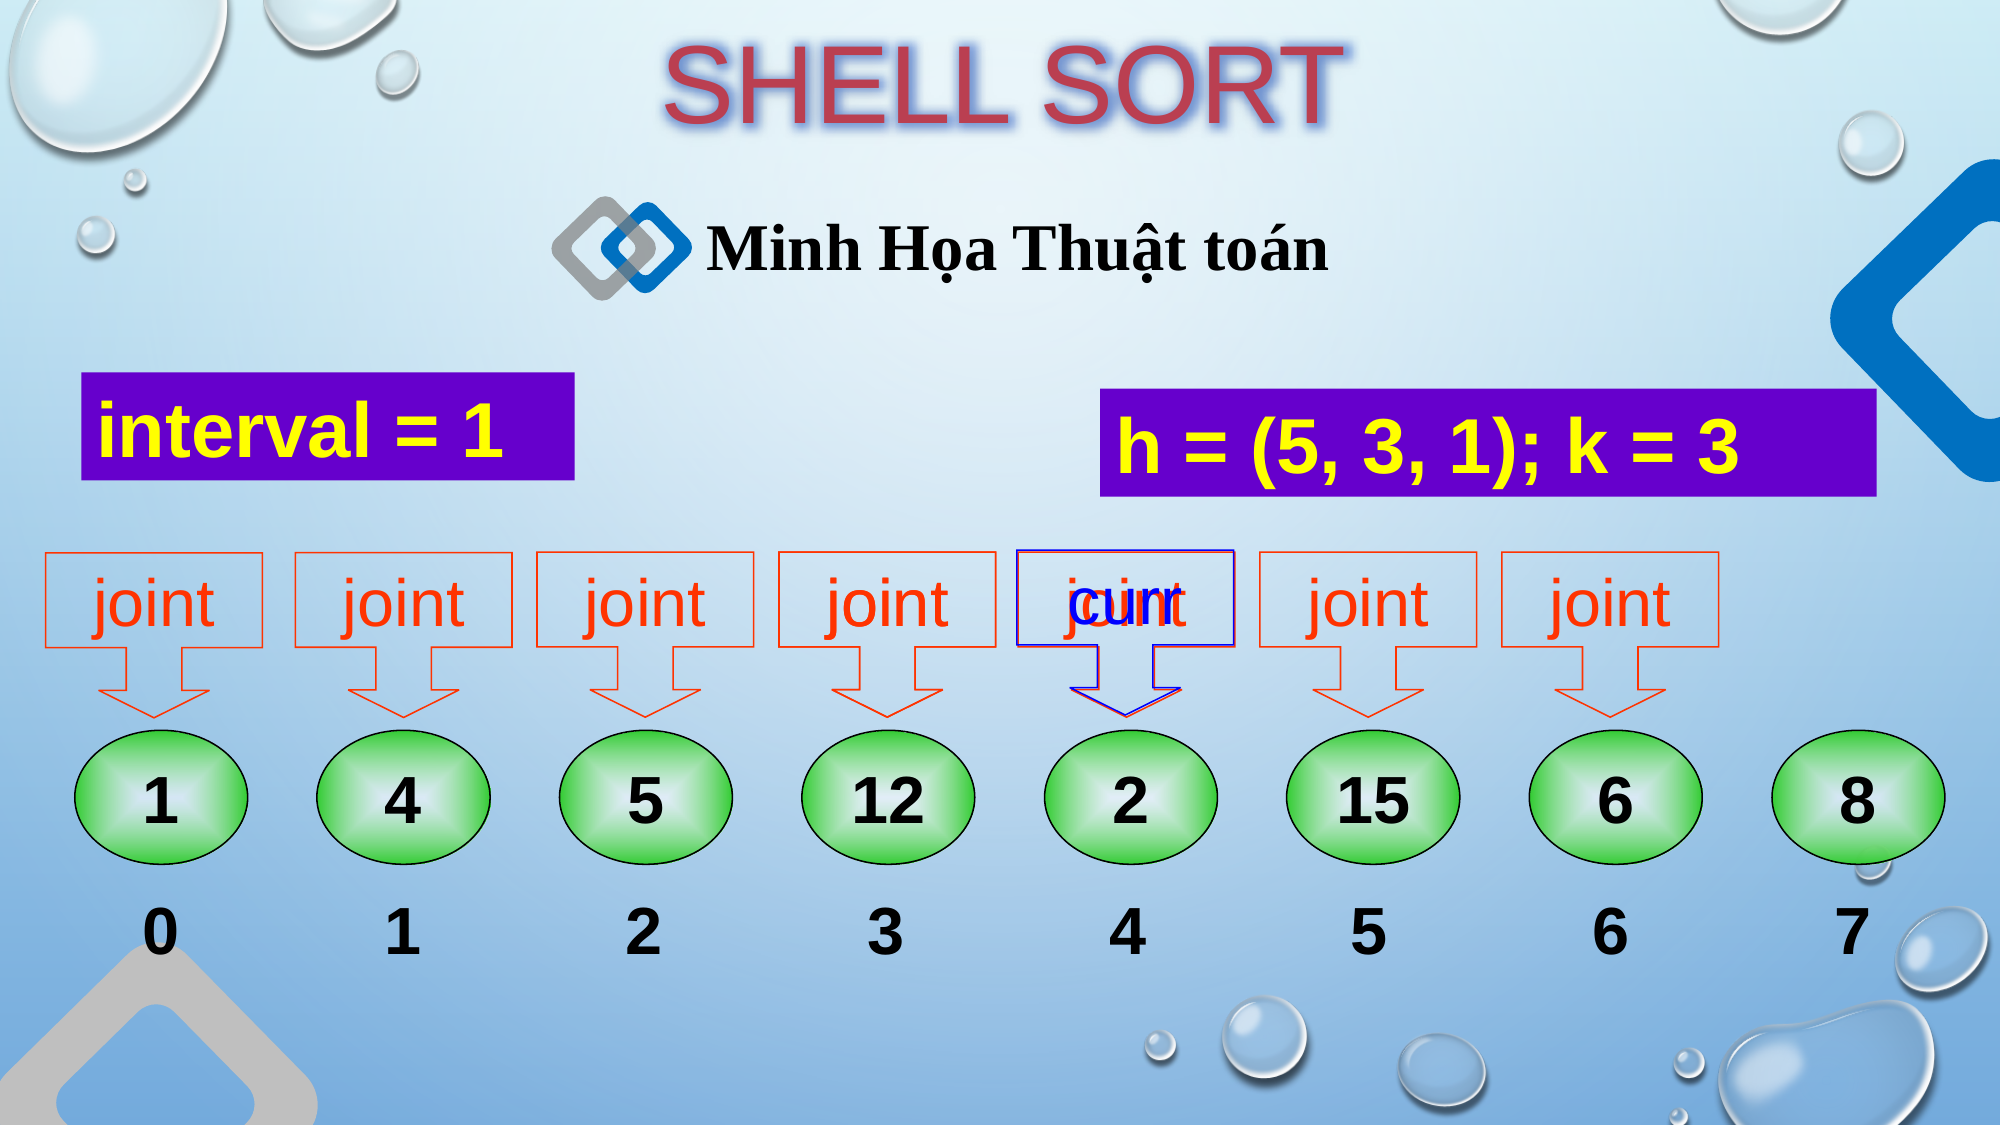

SHELL SORT

Minh Họa Thuật toán

interval = 1
h = (5, 3, 1); k = 3
curr
joint
joint
joint
joint
joint
joint
joint
joint
1
4
5
12
2
15
6
8
0
1
2
3
4
5
6
7